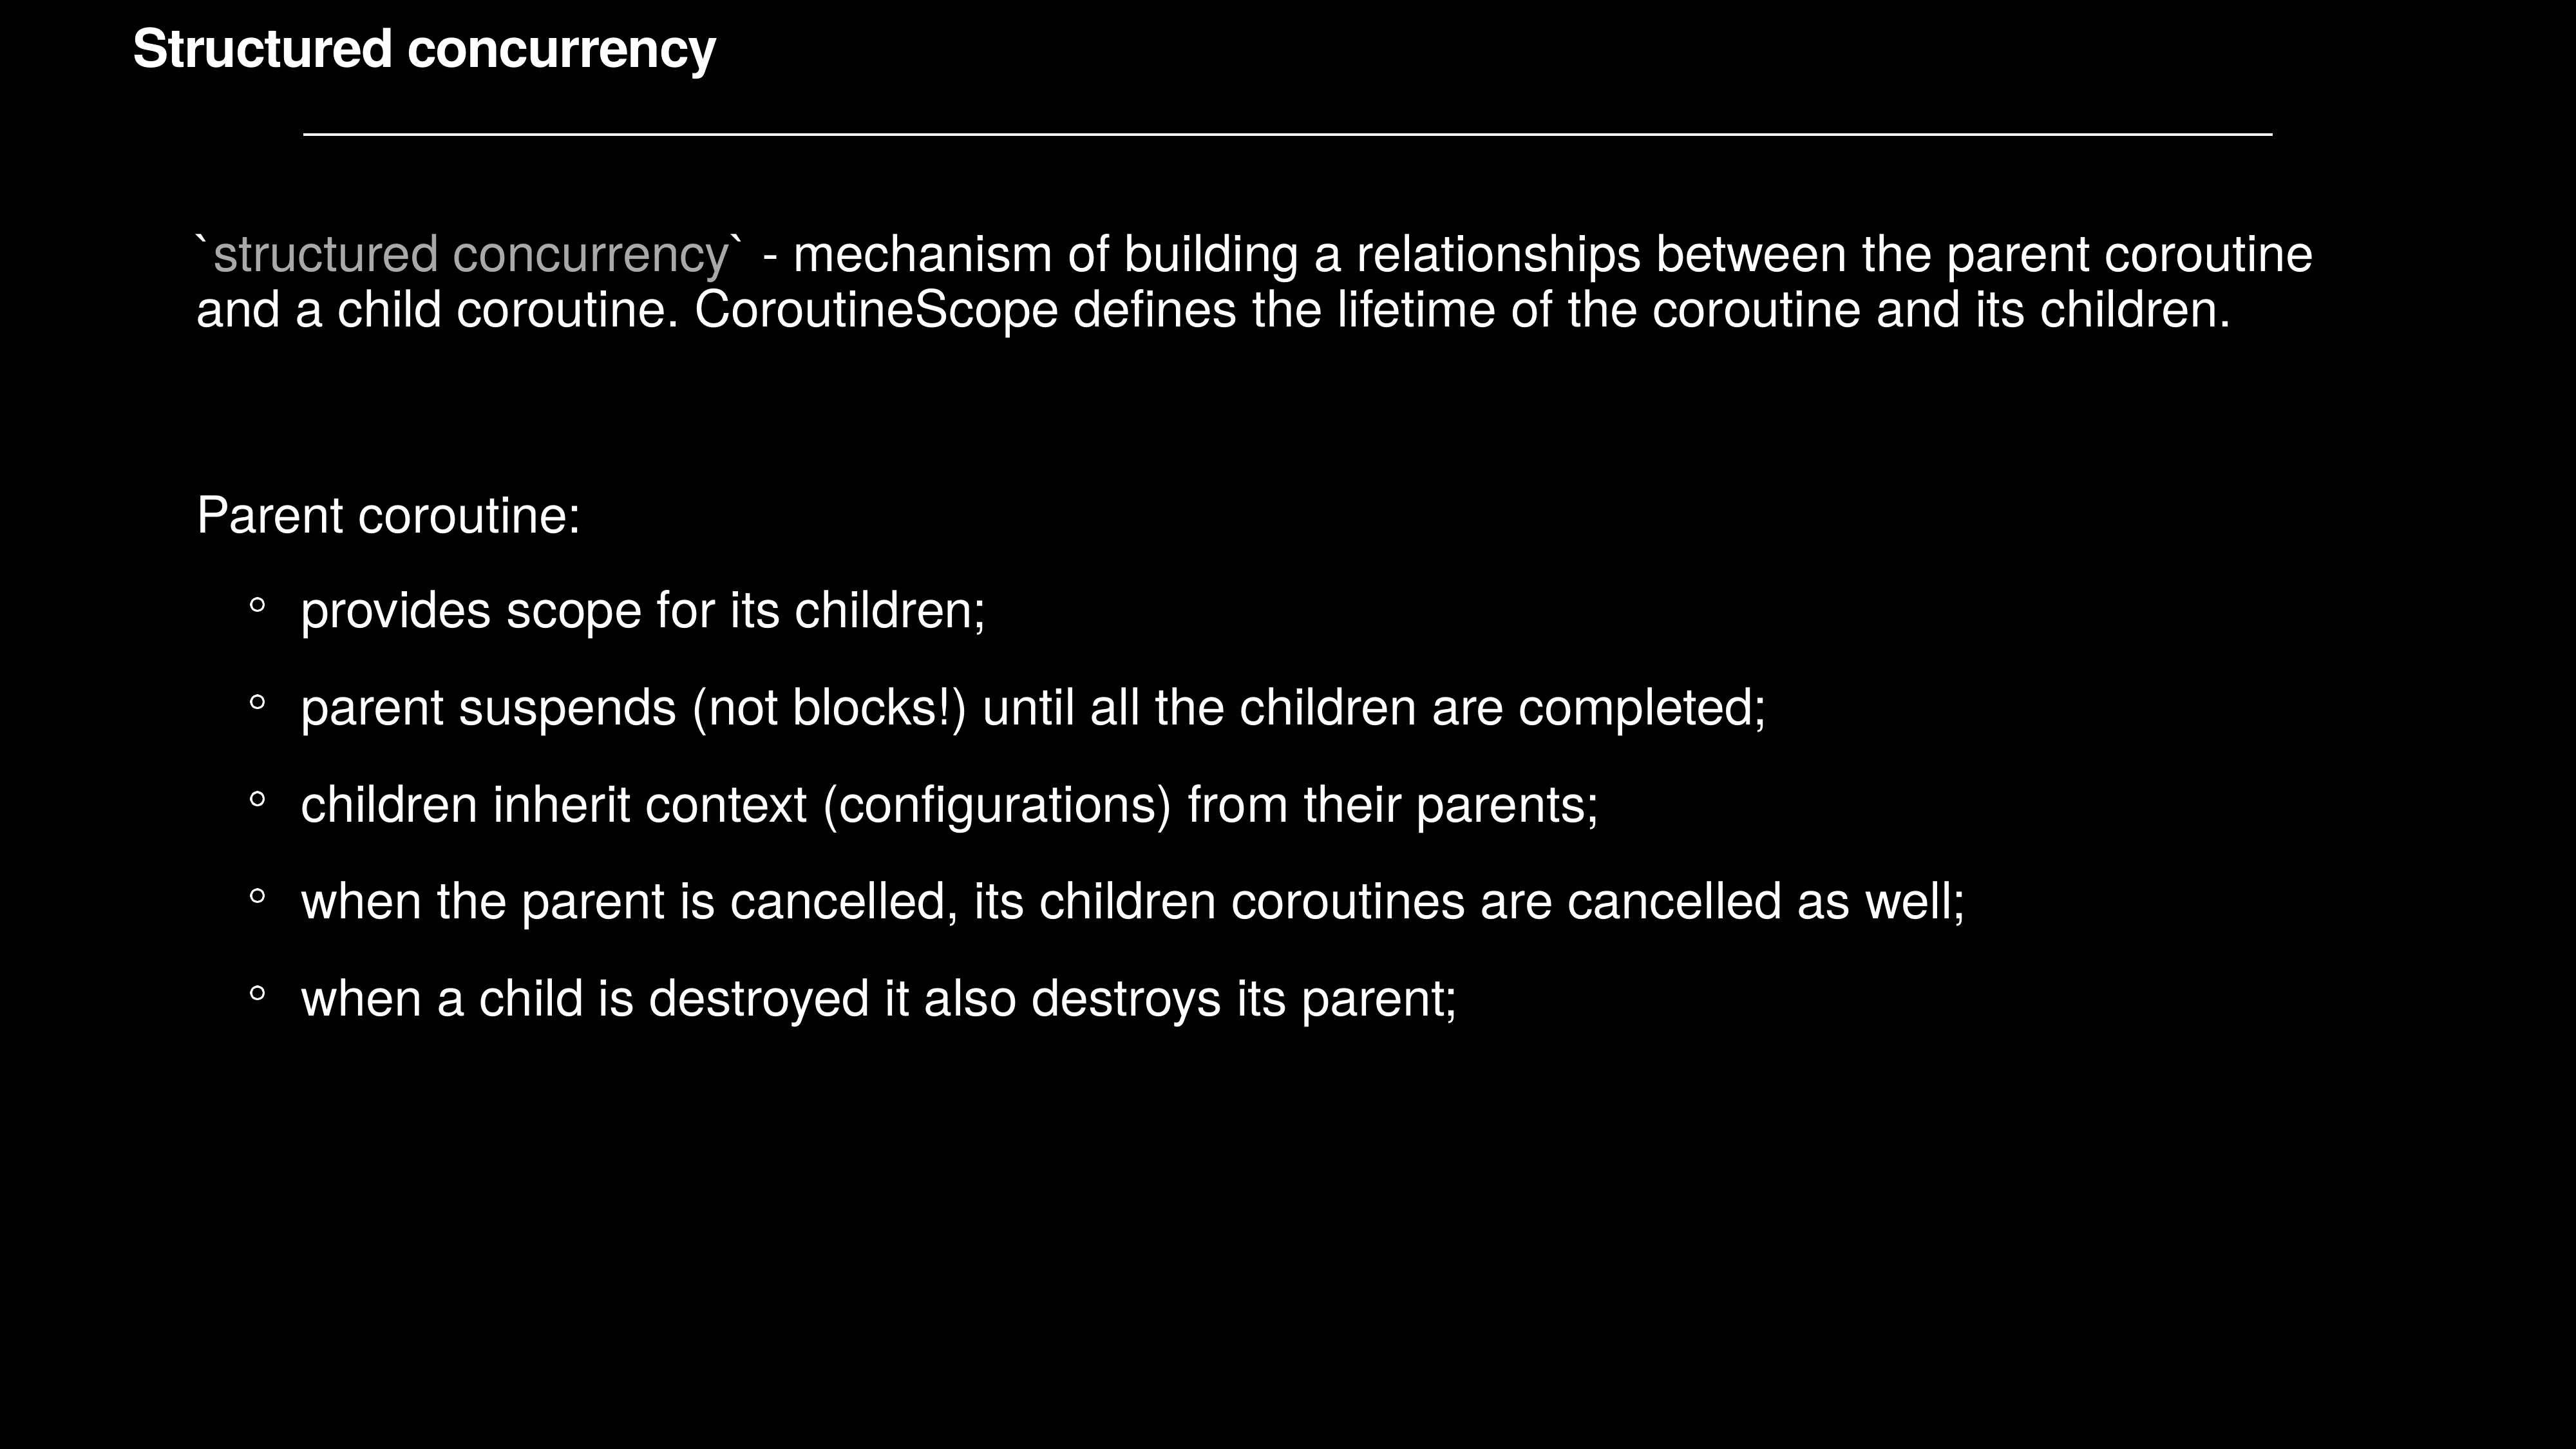

Structured concurrency

`structured concurrency` - mechanism of building a relationships between the parent coroutine and a child coroutine. CoroutineScope defines the lifetime of the coroutine and its children.

Parent coroutine:
provides scope for its children;
parent suspends (not blocks!) until all the children are completed;
children inherit context (configurations) from their parents;
when the parent is cancelled, its children coroutines are cancelled as well;
when a child is destroyed it also destroys its parent;